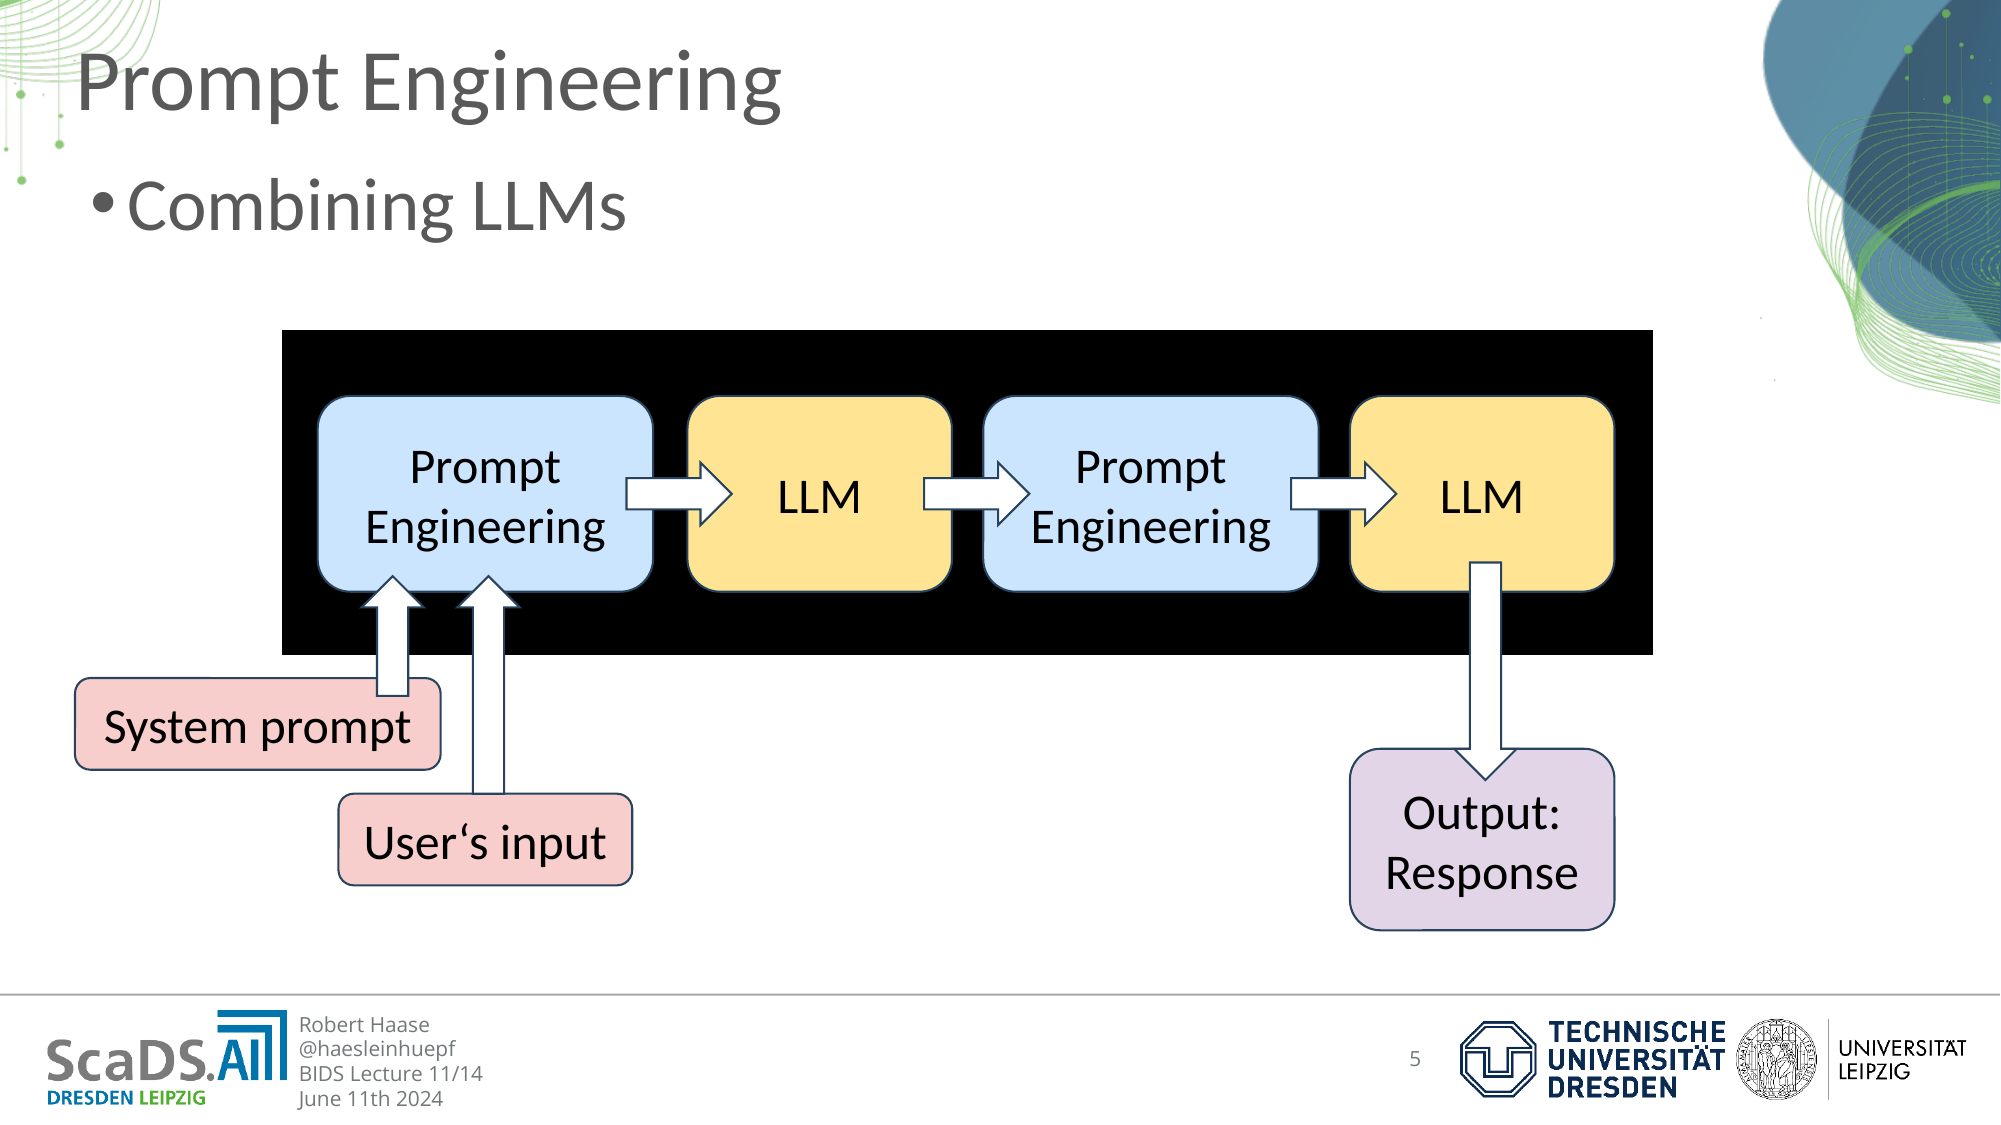

# Prompt Engineering
Combining LLMs

LLM
Prompt Engineering
LLM
Prompt Engineering

System prompt
Output: Response
User‘s input